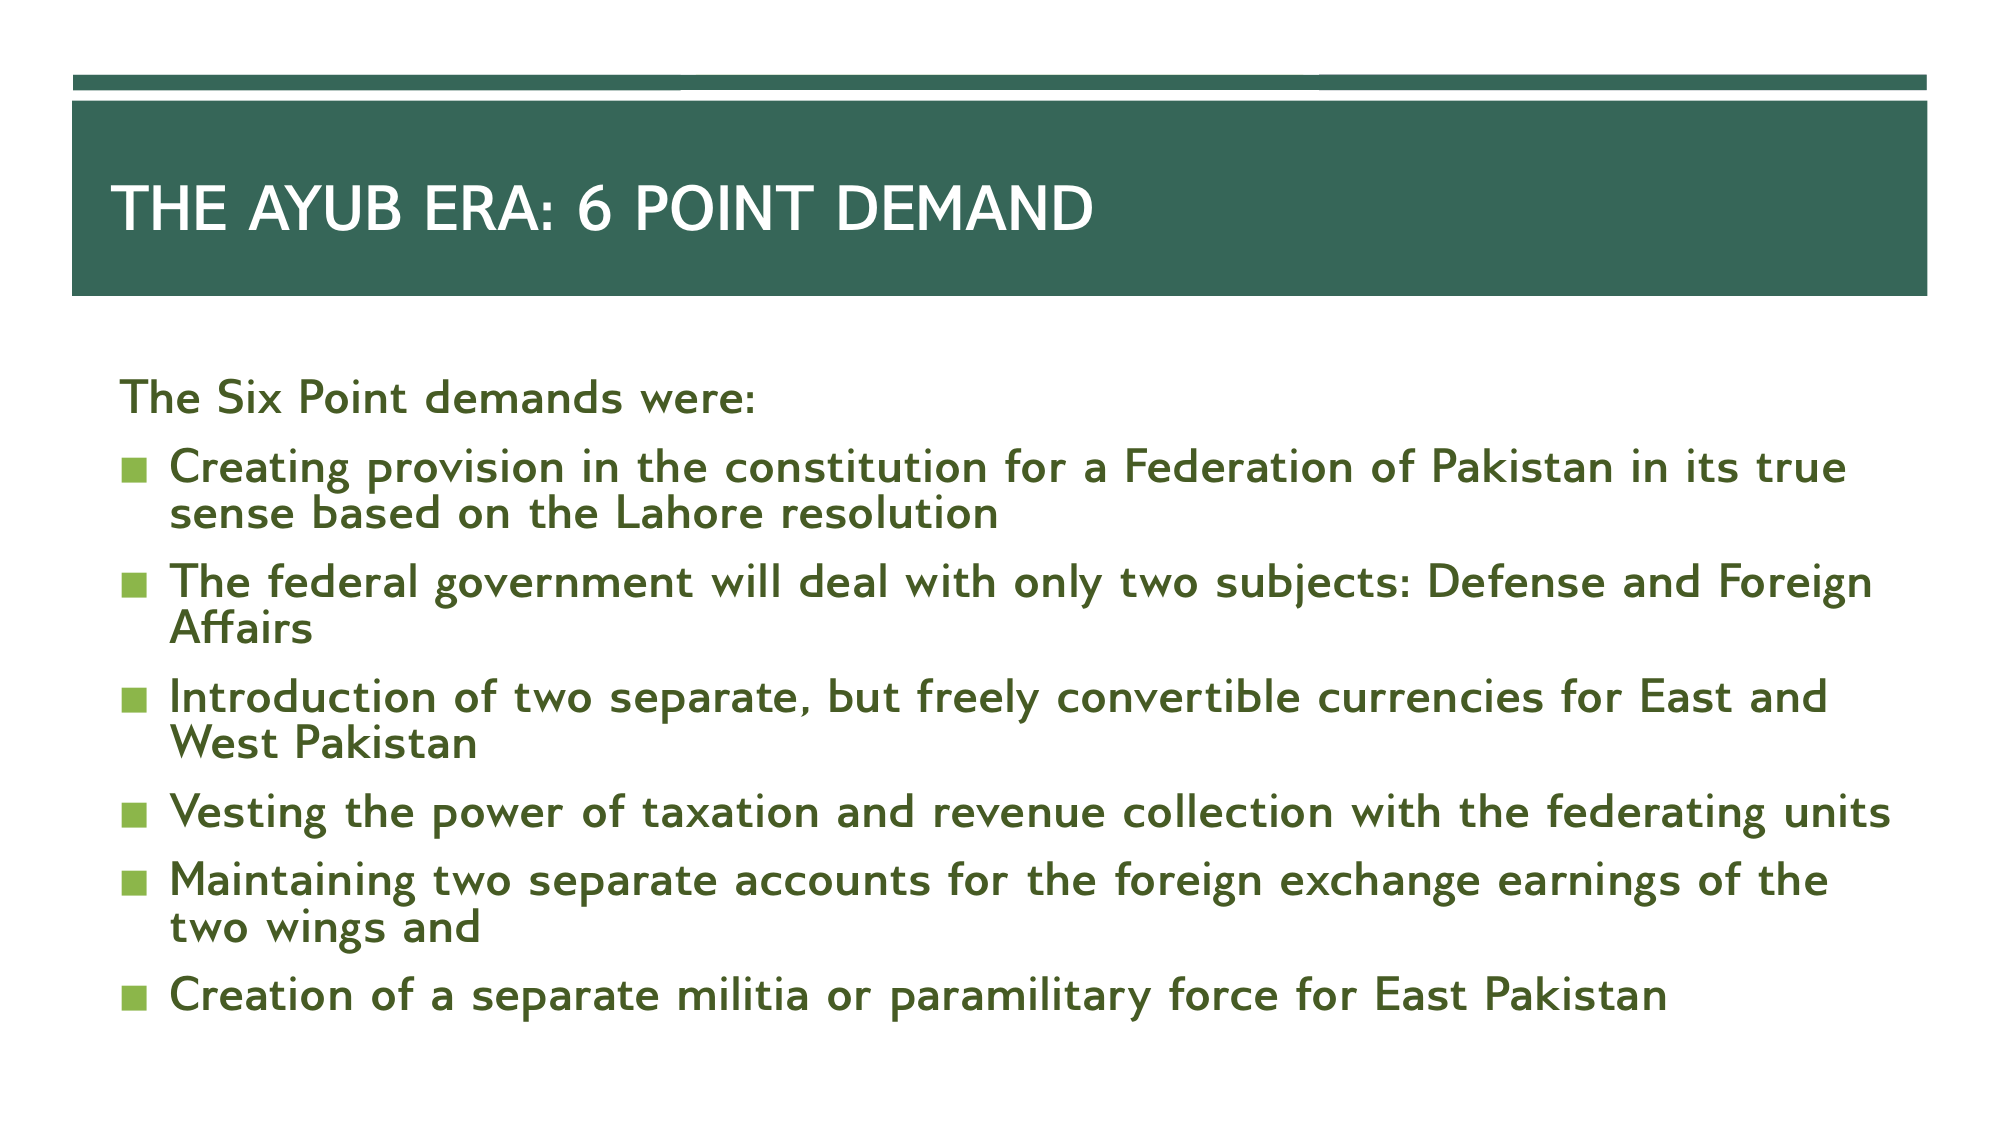

# THE AYUB ERA: 6 POINT DEMAND
The Six Point demands were:
Creating provision in the constitution for a Federation of Pakistan in its true sense based on the Lahore resolution
The federal government will deal with only two subjects: Defense and Foreign Affairs
Introduction of two separate, but freely convertible currencies for East and West Pakistan
Vesting the power of taxation and revenue collection with the federating units
Maintaining two separate accounts for the foreign exchange earnings of the two wings and
Creation of a separate militia or paramilitary force for East Pakistan